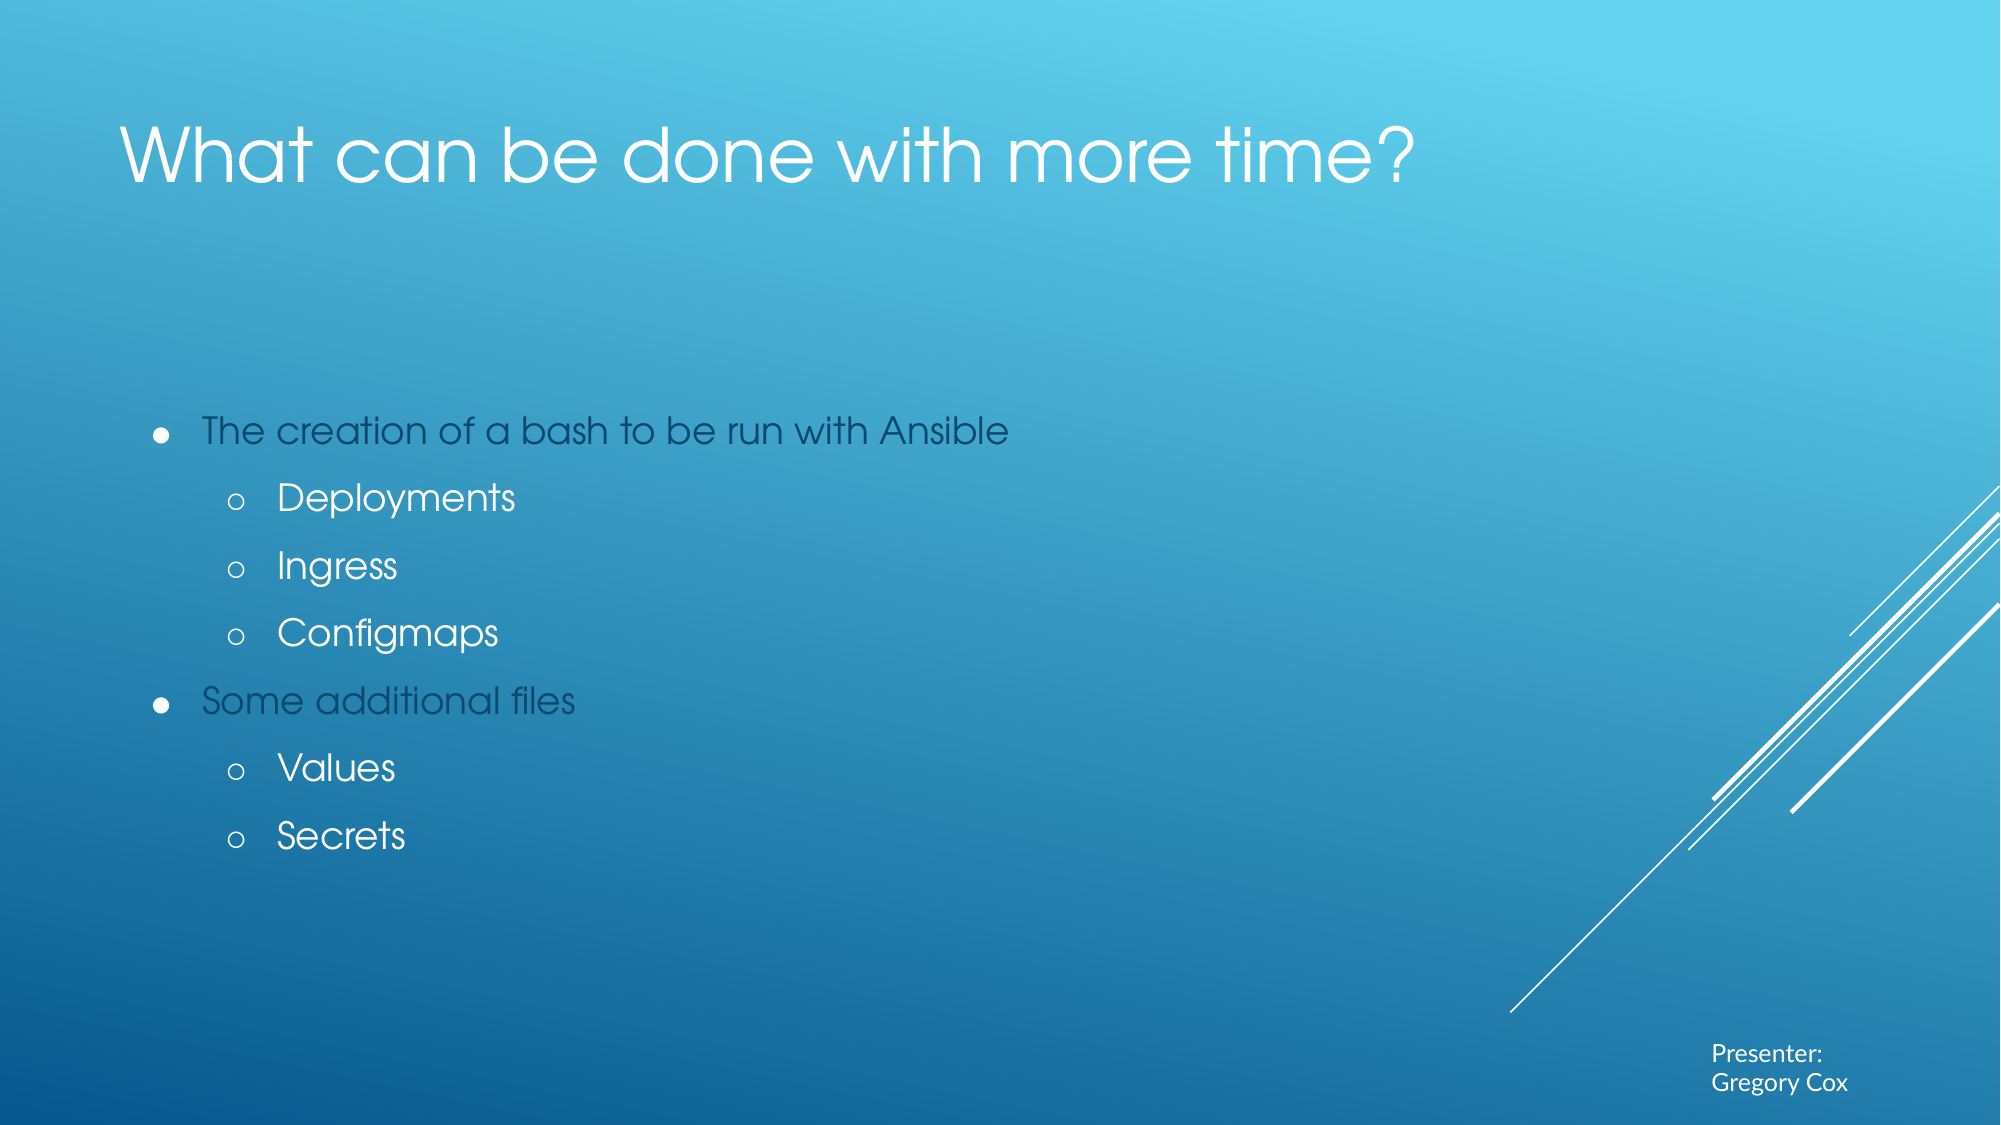

# What can be done with more time?
The creation of a bash to be run with Ansible
Deployments
Ingress
Configmaps
Some additional files
Values
Secrets

Presenter:
Gregory Cox